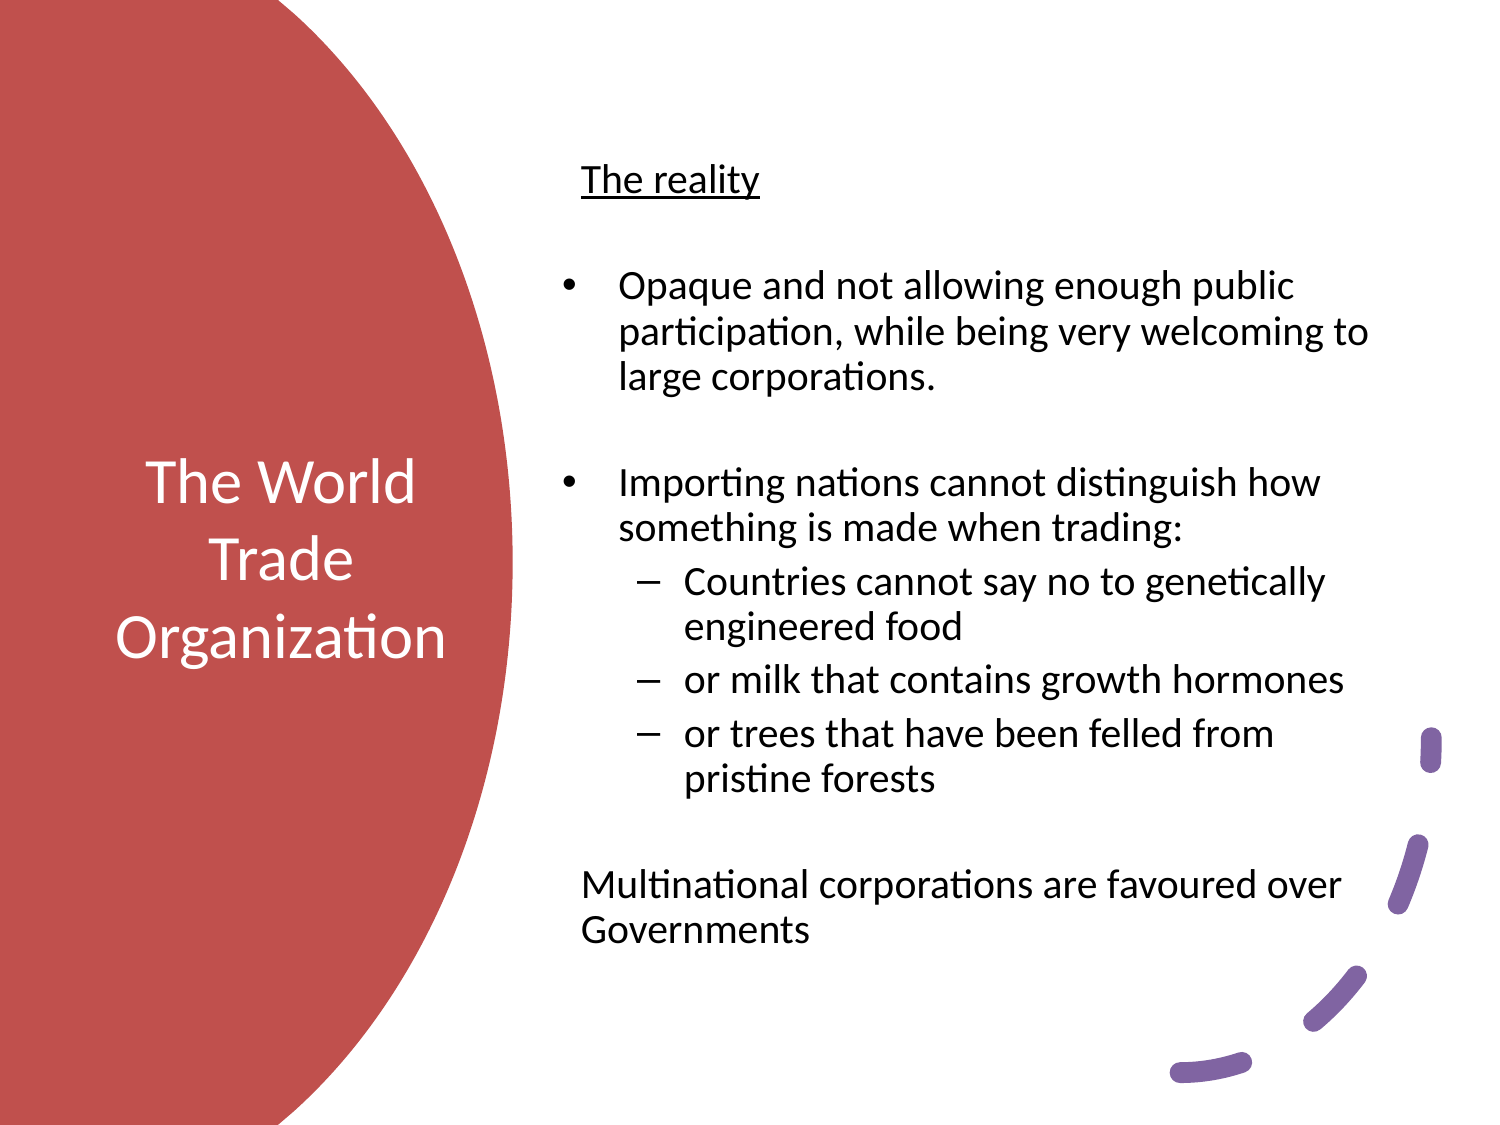

The reality

Opaque and not allowing enough public participation, while being very welcoming to large corporations.

Importing nations cannot distinguish how something is made when trading:
Countries cannot say no to genetically engineered food
or milk that contains growth hormones
or trees that have been felled from pristine forests

Multinational corporations are favoured over Governments
# The World Trade Organization